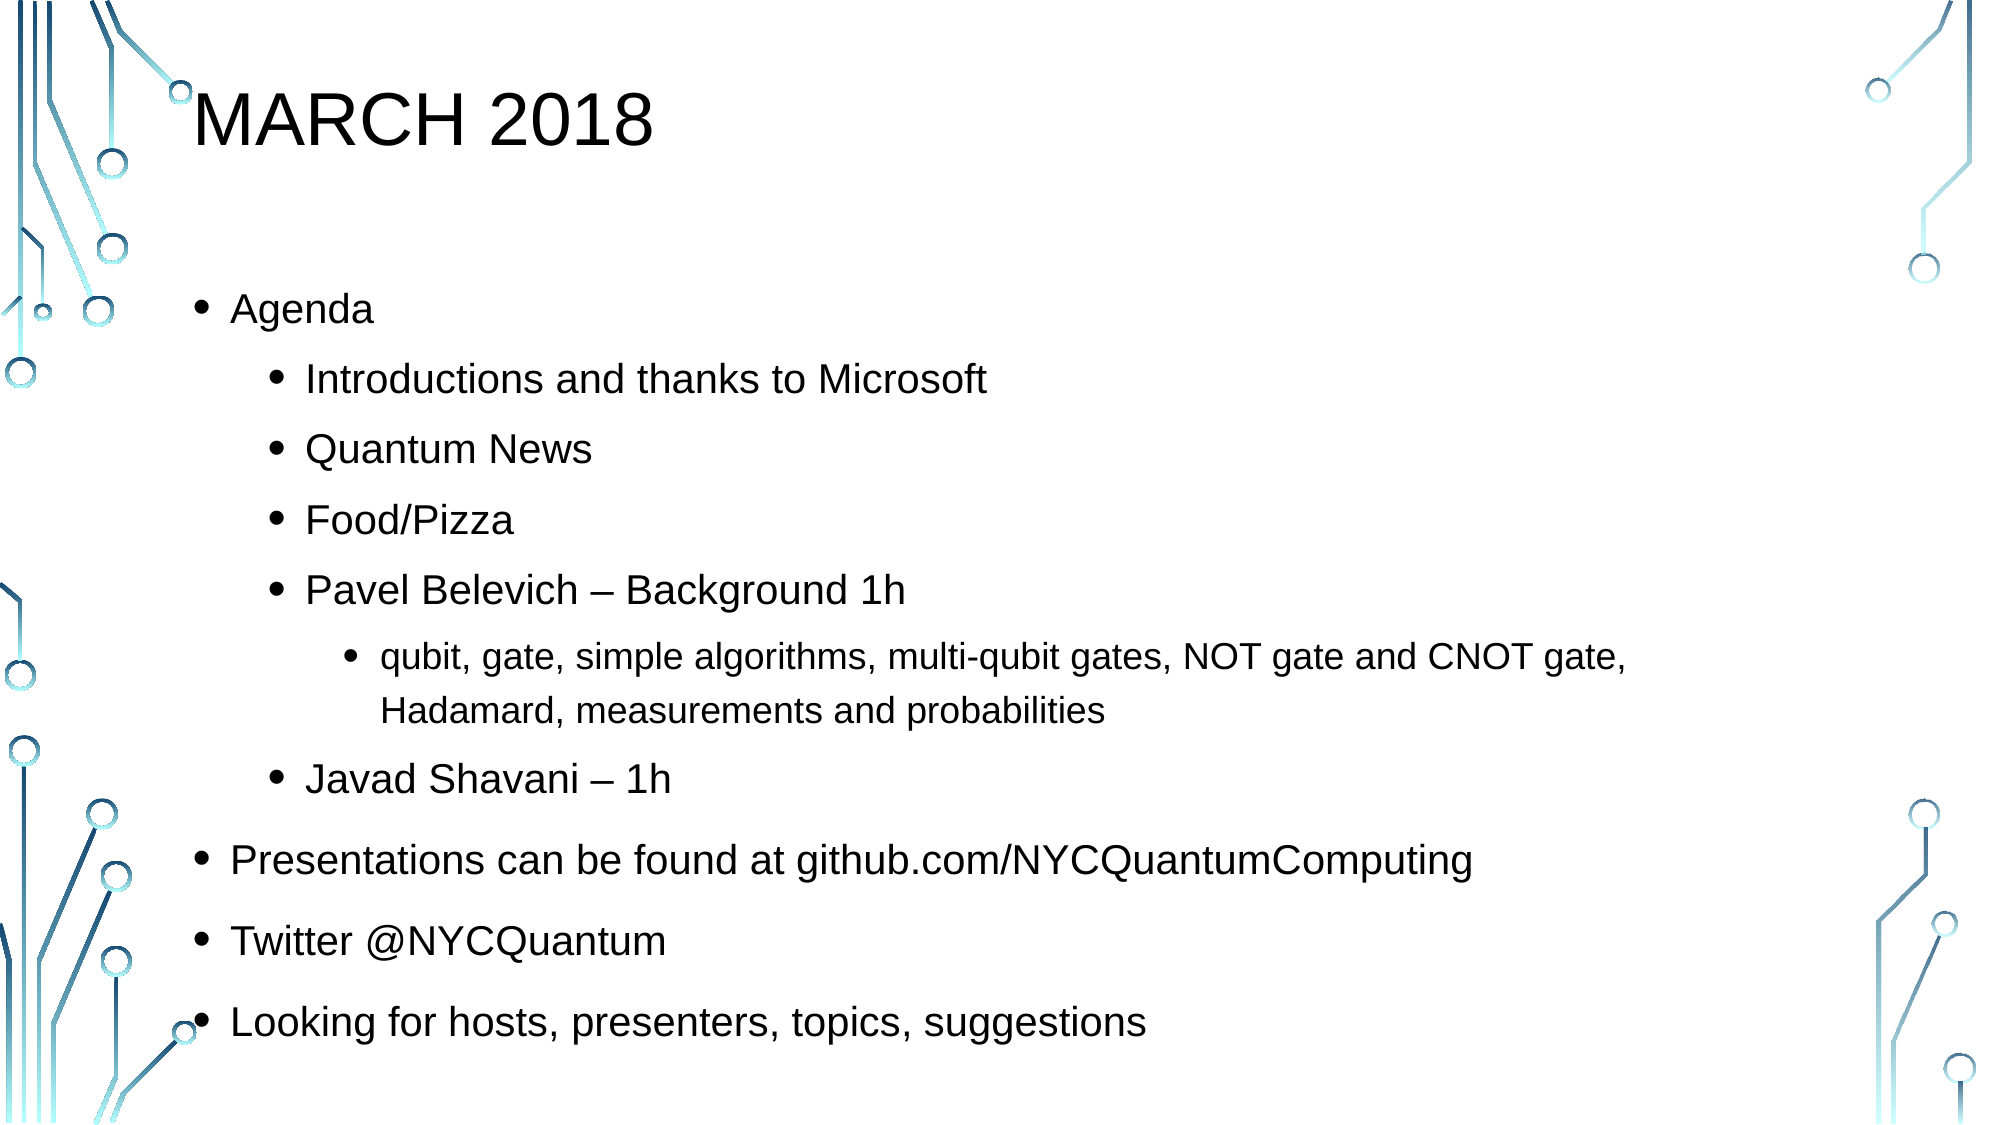

# March 2018
Agenda
Introductions and thanks to Microsoft
Quantum News
Food/Pizza
Pavel Belevich – Background 1h
qubit, gate, simple algorithms, multi-qubit gates, NOT gate and CNOT gate, Hadamard, measurements and probabilities
Javad Shavani – 1h
Presentations can be found at github.com/NYCQuantumComputing
Twitter @NYCQuantum
Looking for hosts, presenters, topics, suggestions